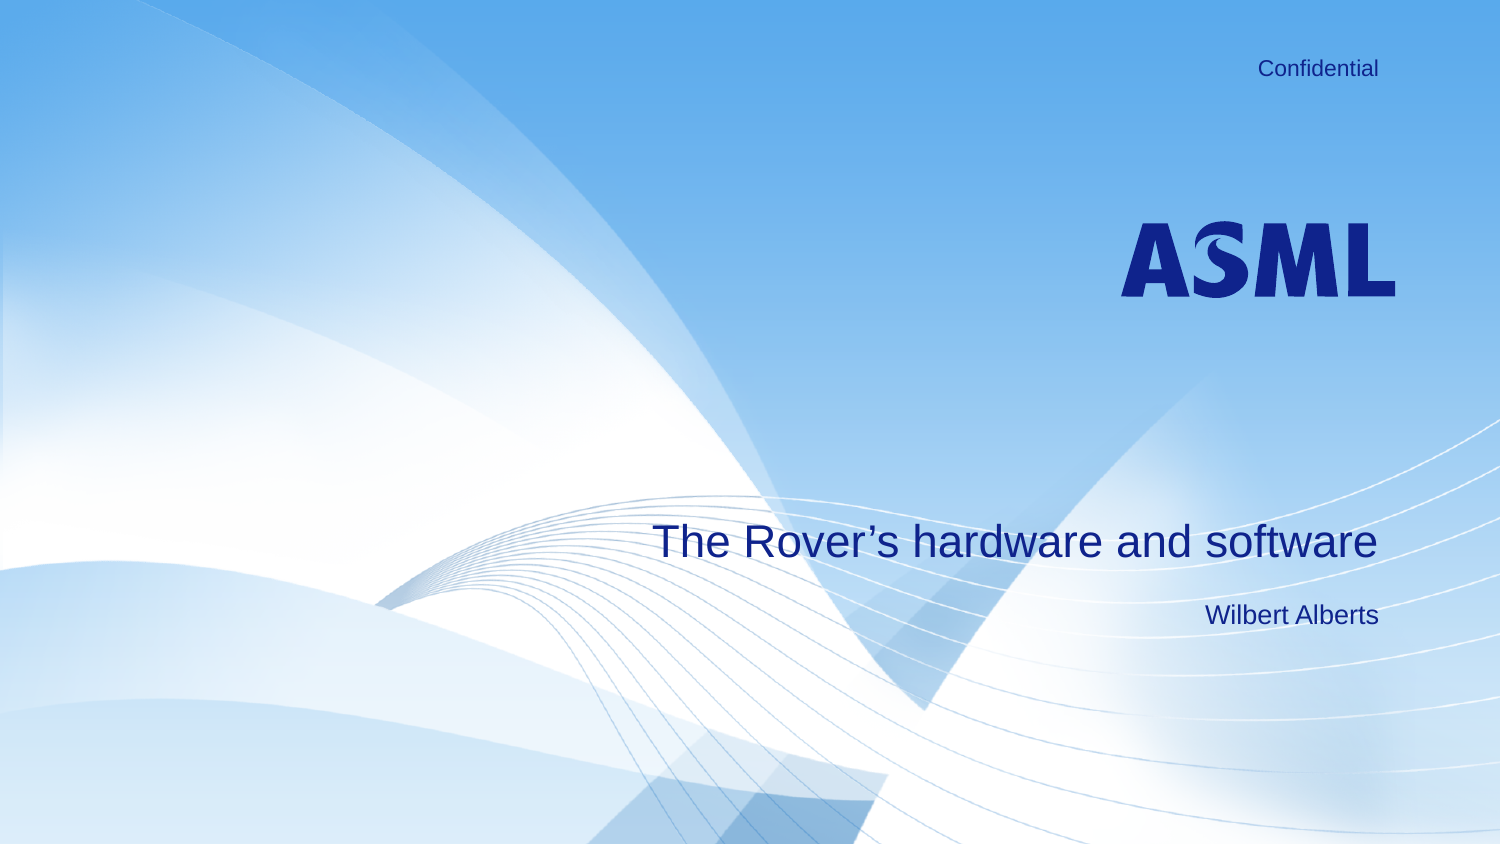

Confidential
The Rover’s hardware and software
Wilbert Alberts